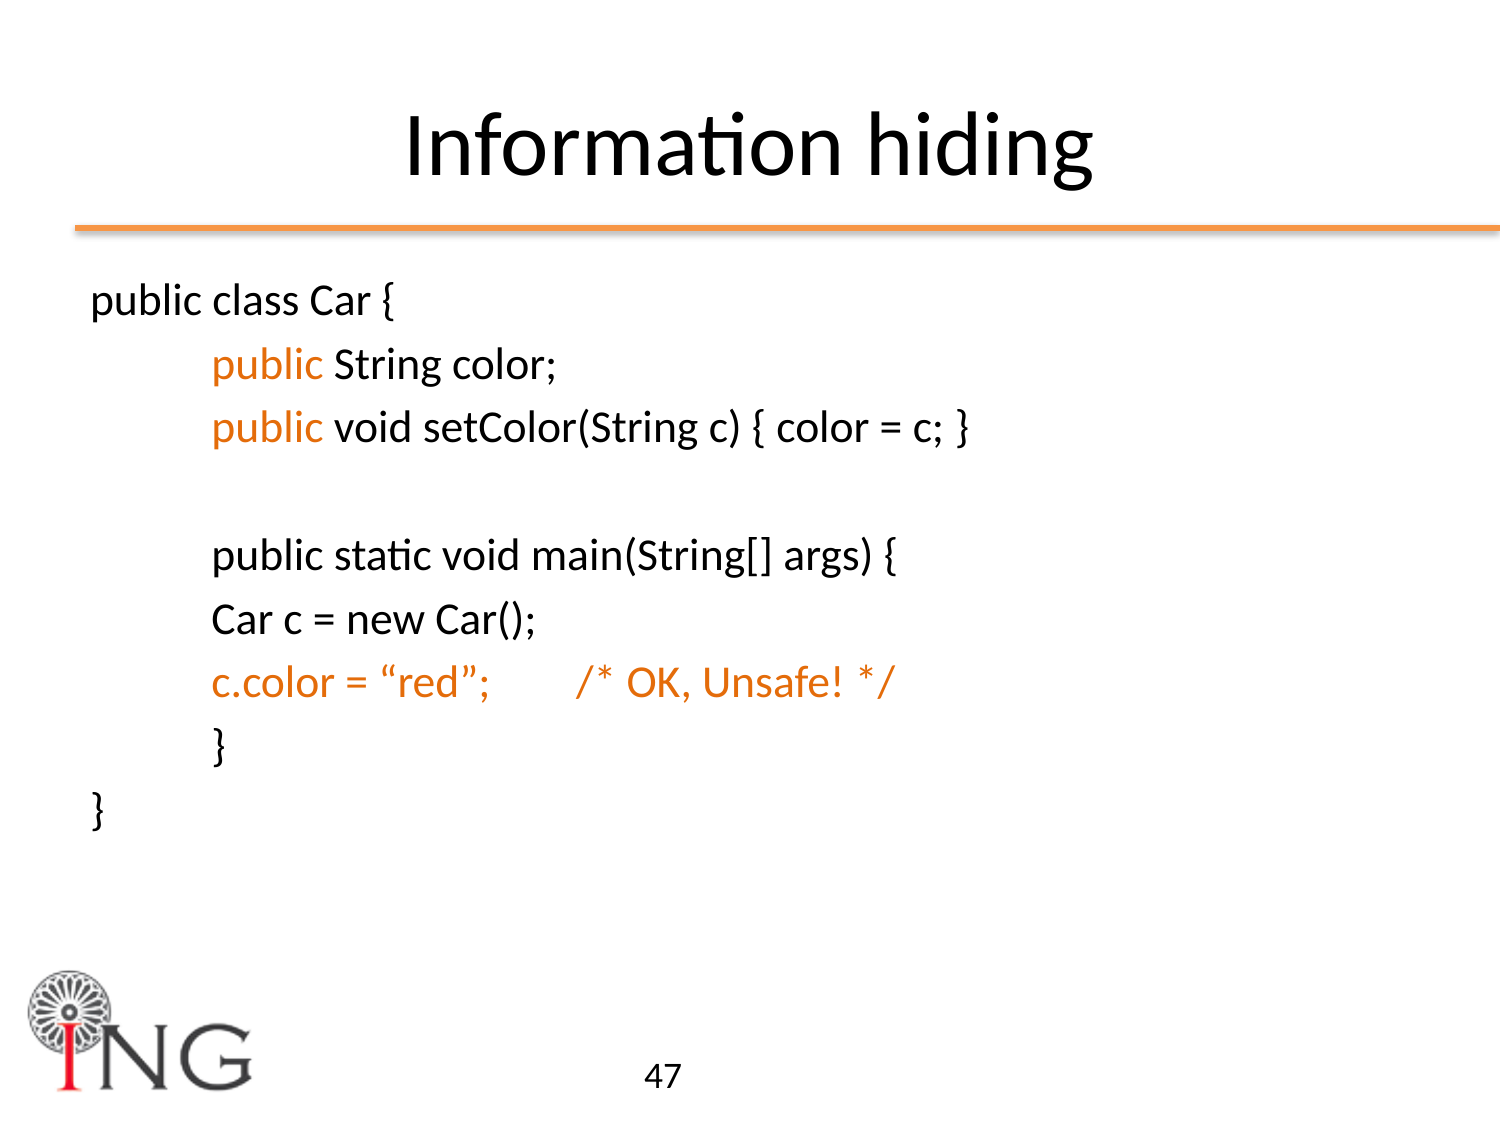

# Information hiding
public class Car {
	public String color;
	public void setColor(String c) { color = c; }

	public static void main(String[] args) {
		Car c = new Car();
		c.color = “red”; 		/* OK, Unsafe! */
	}
}

47